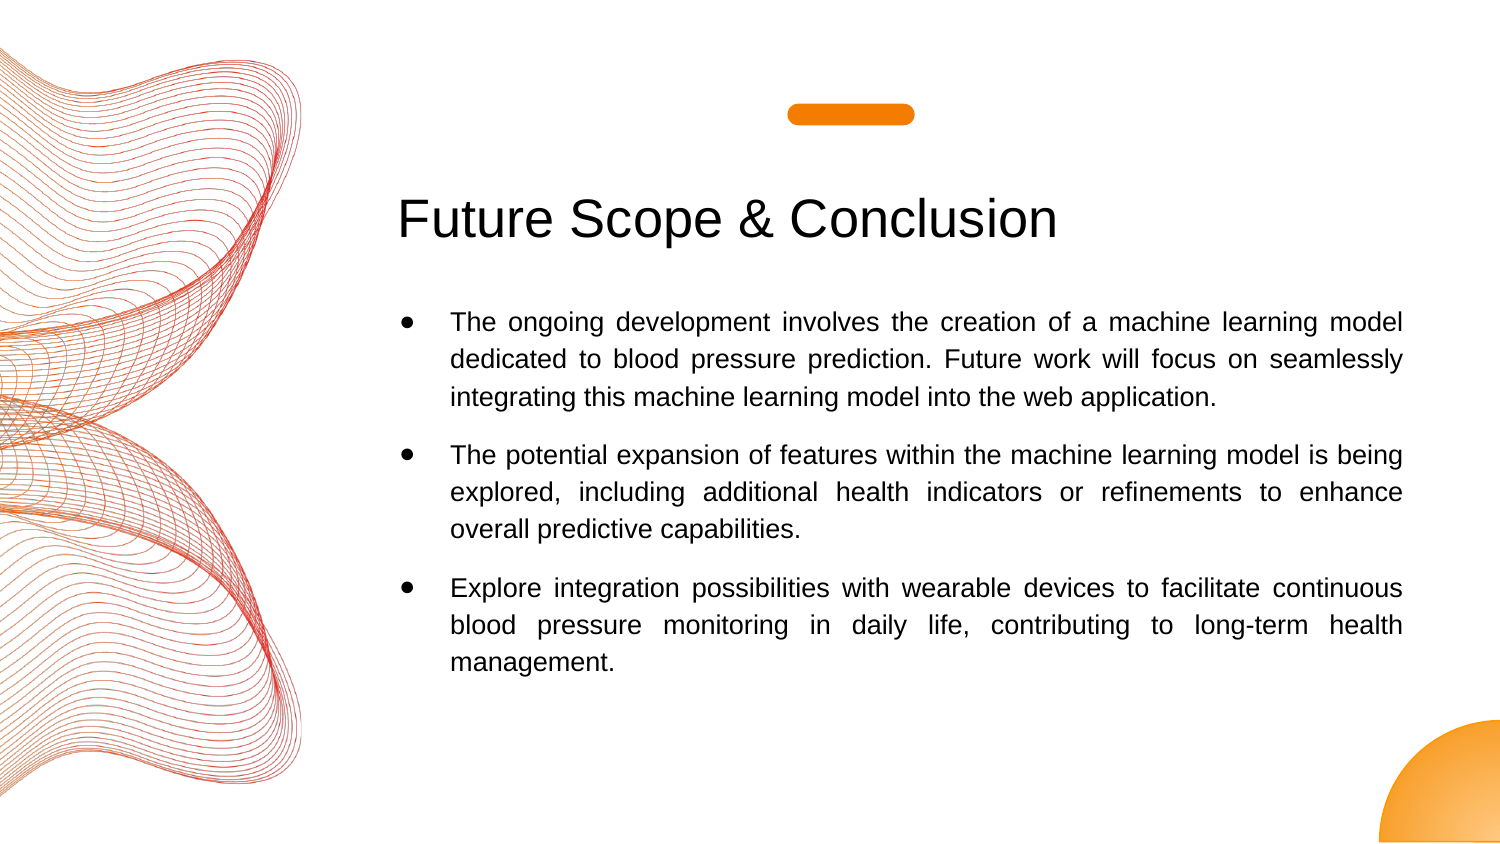

# Future Scope & Conclusion
The ongoing development involves the creation of a machine learning model dedicated to blood pressure prediction. Future work will focus on seamlessly integrating this machine learning model into the web application.
The potential expansion of features within the machine learning model is being explored, including additional health indicators or refinements to enhance overall predictive capabilities.
Explore integration possibilities with wearable devices to facilitate continuous blood pressure monitoring in daily life, contributing to long-term health management.